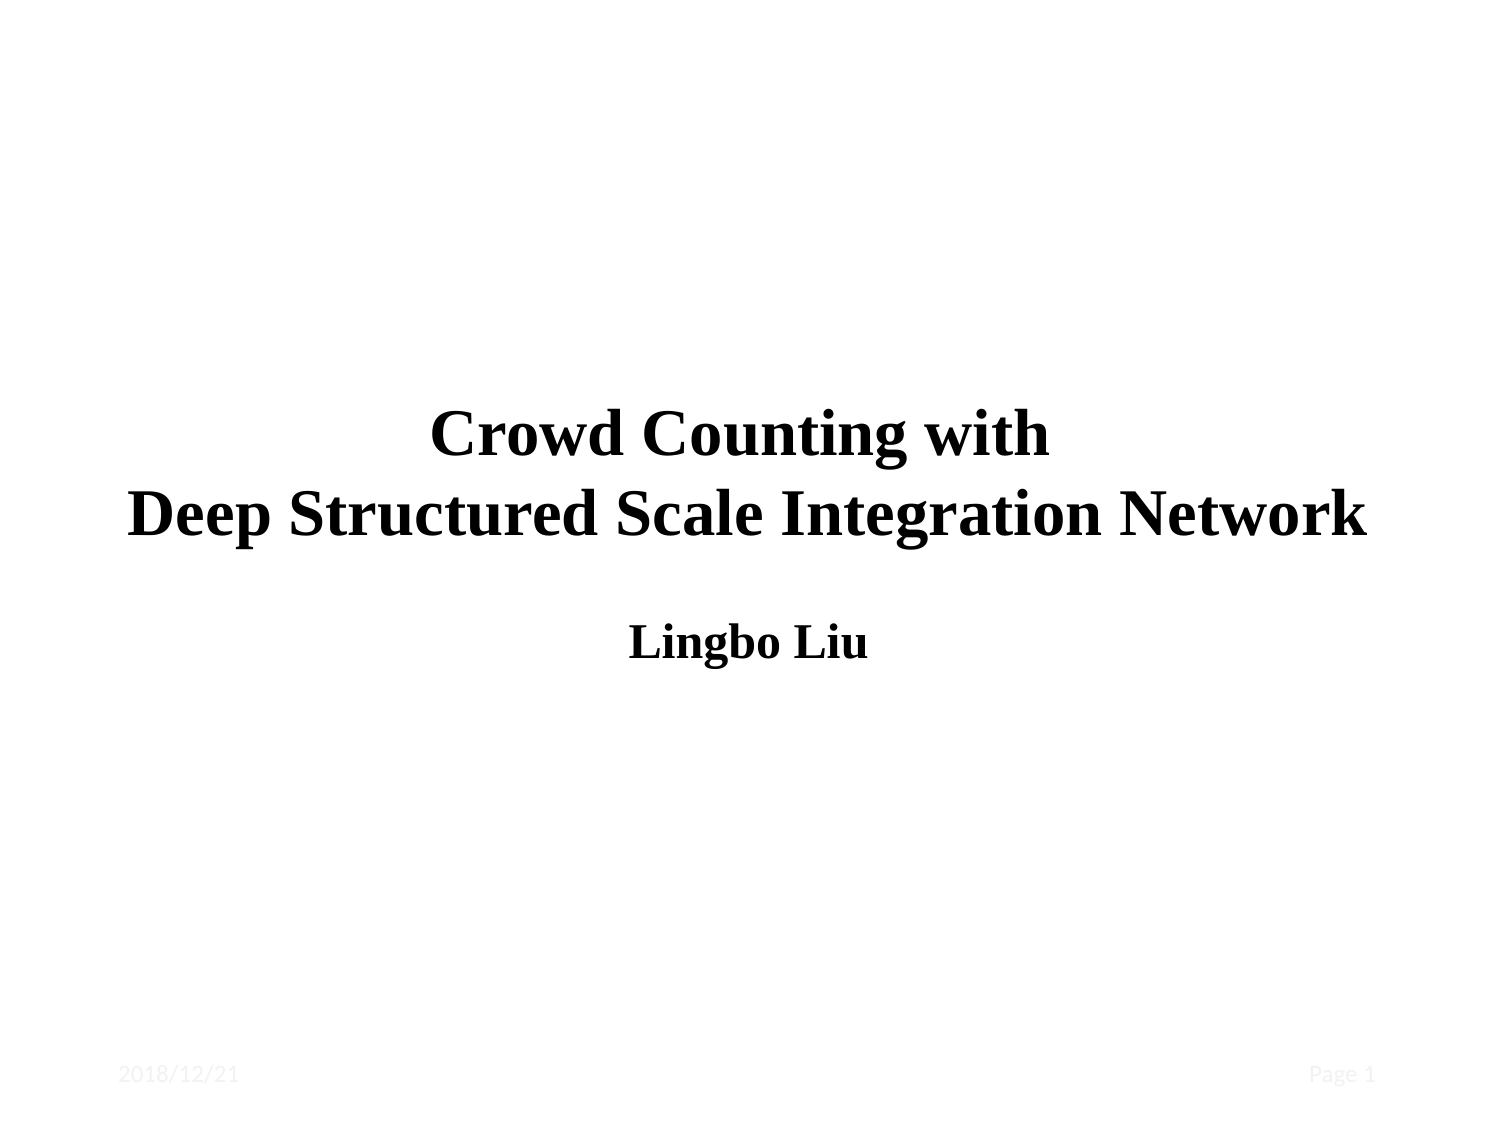

Crowd Counting with
Deep Structured Scale Integration Network
Lingbo Liu
2018/12/21
Page 1